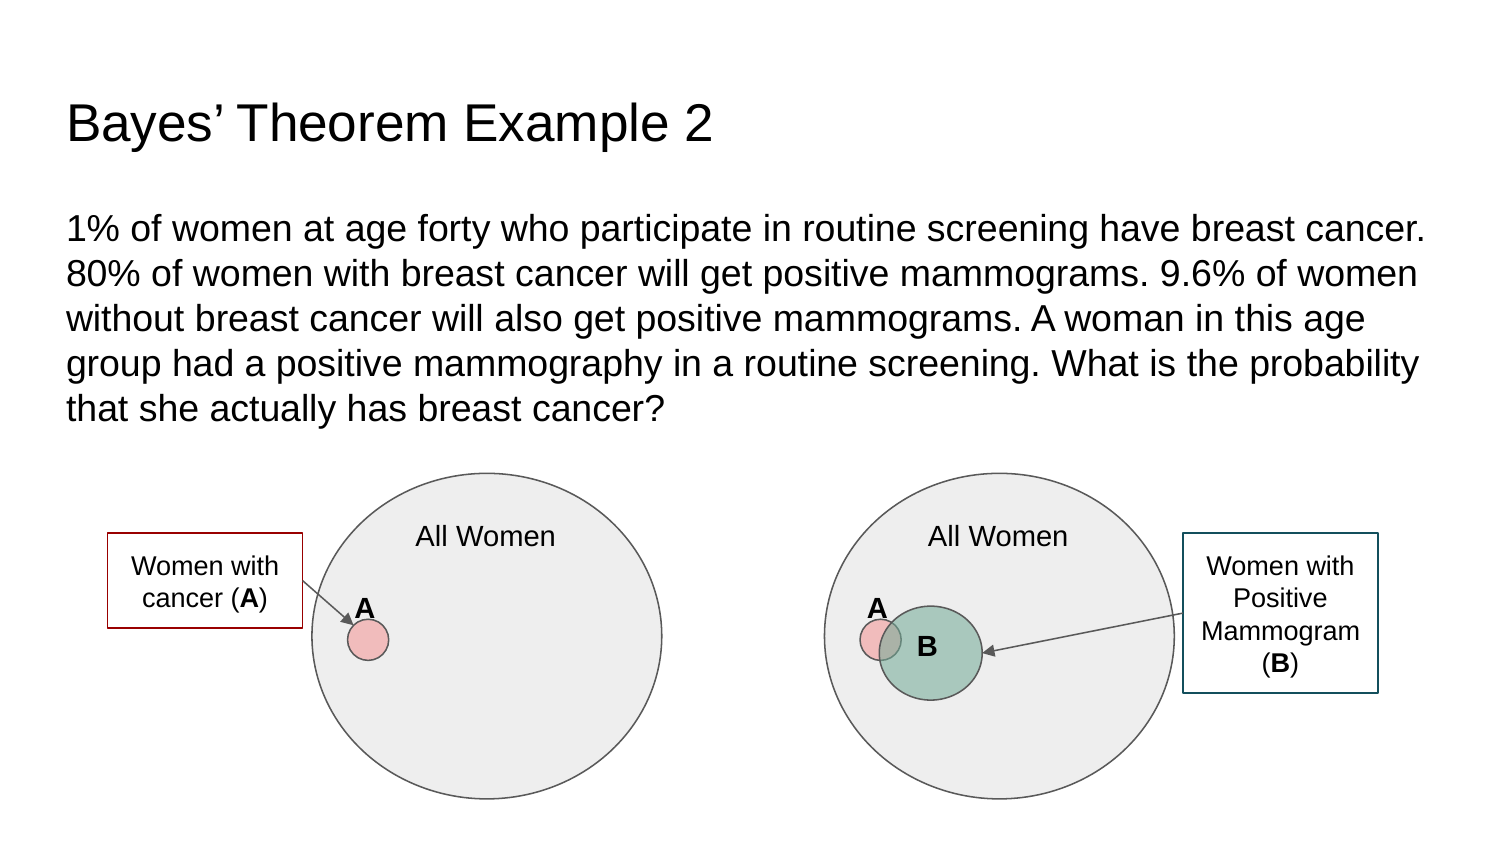

# Bayes’ Theorem Example 2
1% of women at age forty who participate in routine screening have breast cancer.
80% of women with breast cancer will get positive mammograms. 9.6% of women
without breast cancer will also get positive mammograms. A woman in this age
group had a positive mammography in a routine screening. What is the probability
that she actually has breast cancer?

All Women
All Women
Women with cancer (A)
Women with Positive Mammogram (B)
A
A

B